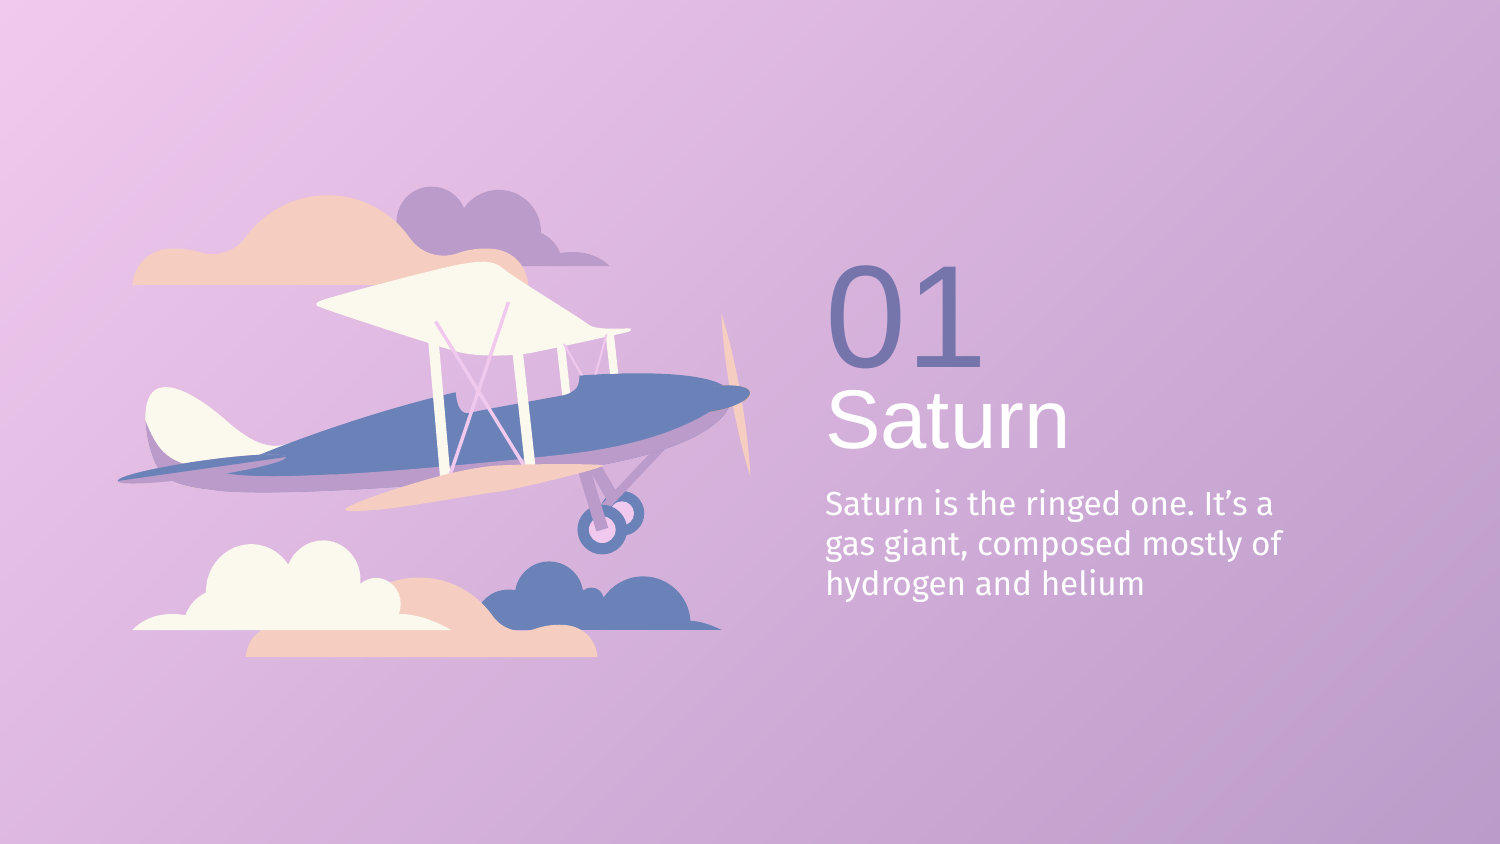

01

# Saturn
Saturn is the ringed one. It’s a gas giant, composed mostly of hydrogen and helium